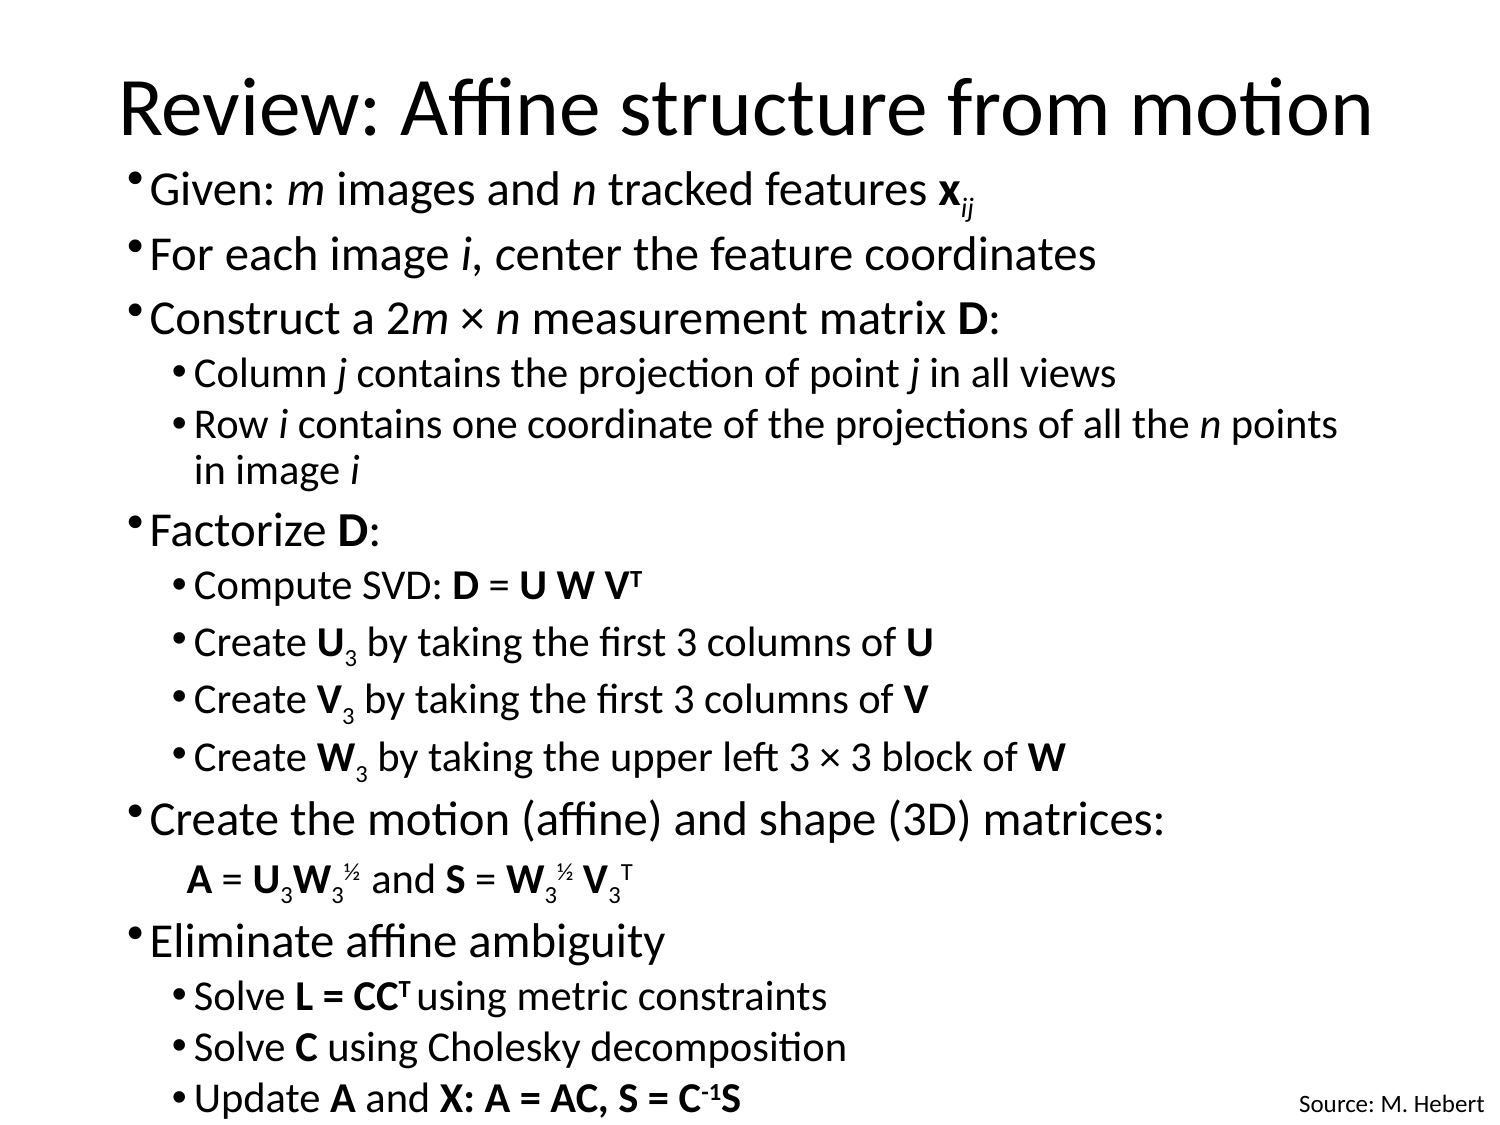

# Review: Affine structure from motion
Given: m images and n tracked features xij
For each image i, center the feature coordinates
Construct a 2m × n measurement matrix D:
Column j contains the projection of point j in all views
Row i contains one coordinate of the projections of all the n points in image i
Factorize D:
Compute SVD: D = U W VT
Create U3 by taking the first 3 columns of U
Create V3 by taking the first 3 columns of V
Create W3 by taking the upper left 3 × 3 block of W
Create the motion (affine) and shape (3D) matrices:
	A = U3W3½  and S = W3½ V3T
Eliminate affine ambiguity
Solve L = CCT using metric constraints
Solve C using Cholesky decomposition
Update A and X: A = AC, S = C-1S
Source: M. Hebert